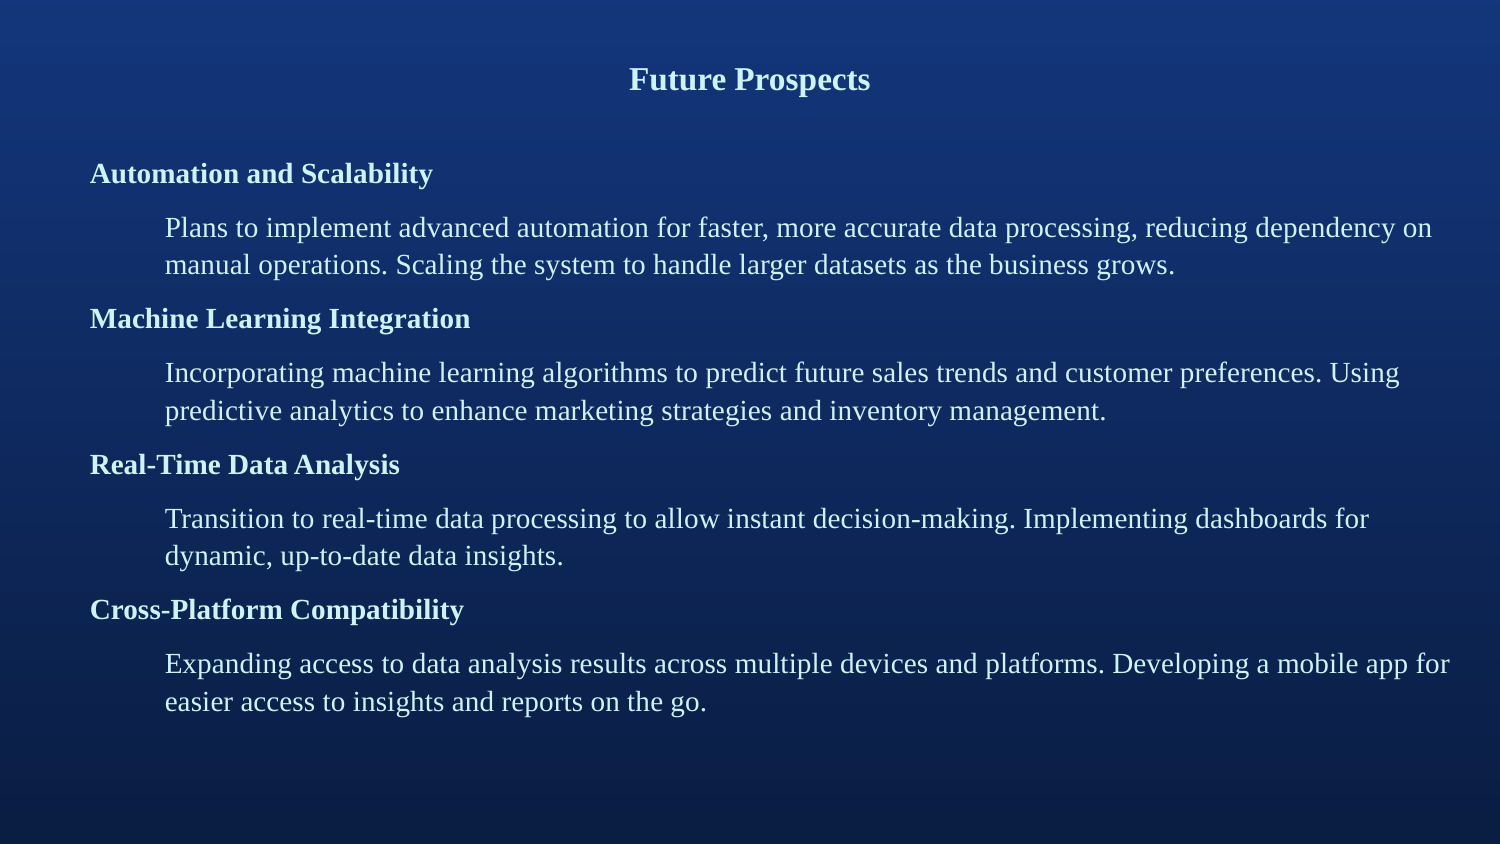

# Future Prospects
Automation and Scalability
Plans to implement advanced automation for faster, more accurate data processing, reducing dependency on manual operations. Scaling the system to handle larger datasets as the business grows.
Machine Learning Integration
Incorporating machine learning algorithms to predict future sales trends and customer preferences. Using predictive analytics to enhance marketing strategies and inventory management.
Real-Time Data Analysis
Transition to real-time data processing to allow instant decision-making. Implementing dashboards for dynamic, up-to-date data insights.
Cross-Platform Compatibility
Expanding access to data analysis results across multiple devices and platforms. Developing a mobile app for easier access to insights and reports on the go.